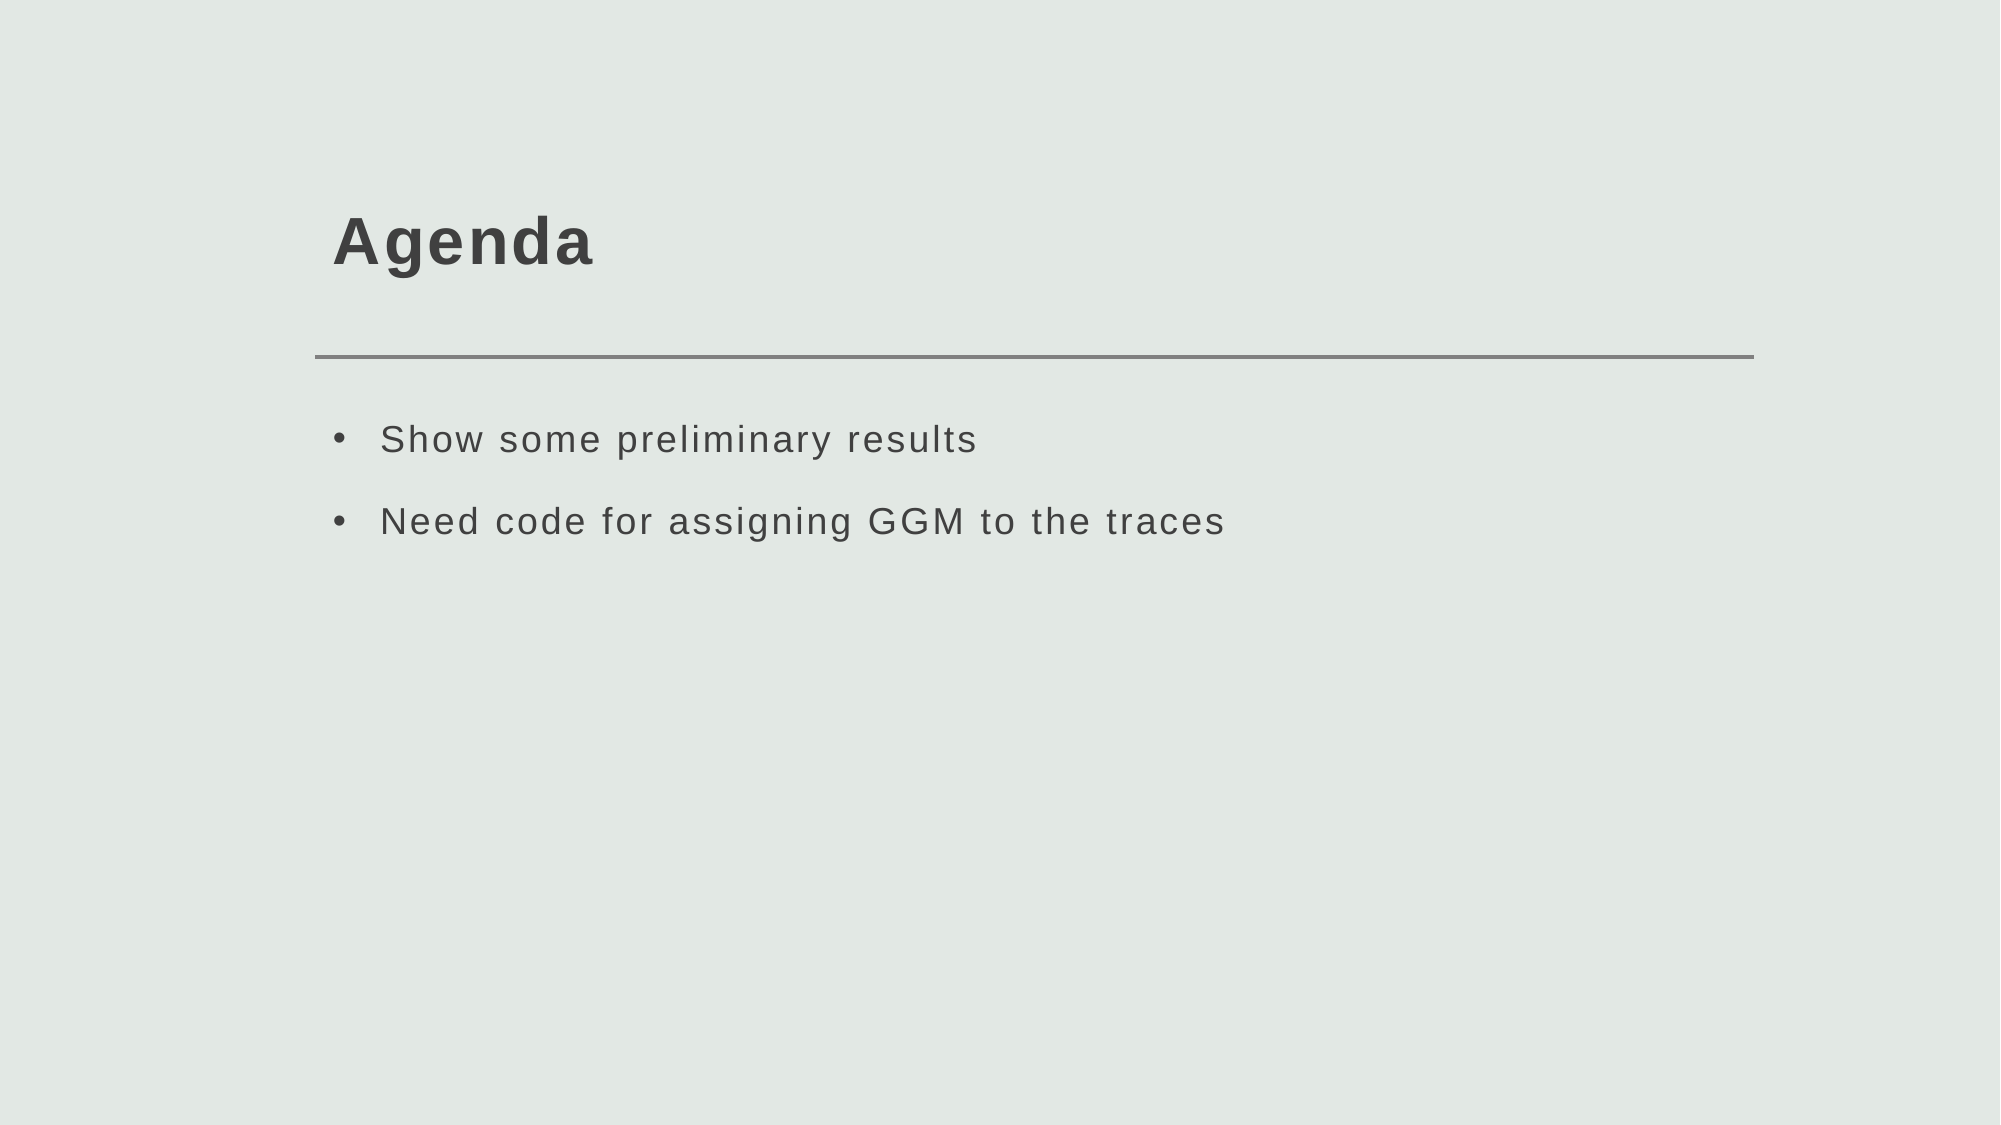

# Agenda
Show some preliminary results
Need code for assigning GGM to the traces